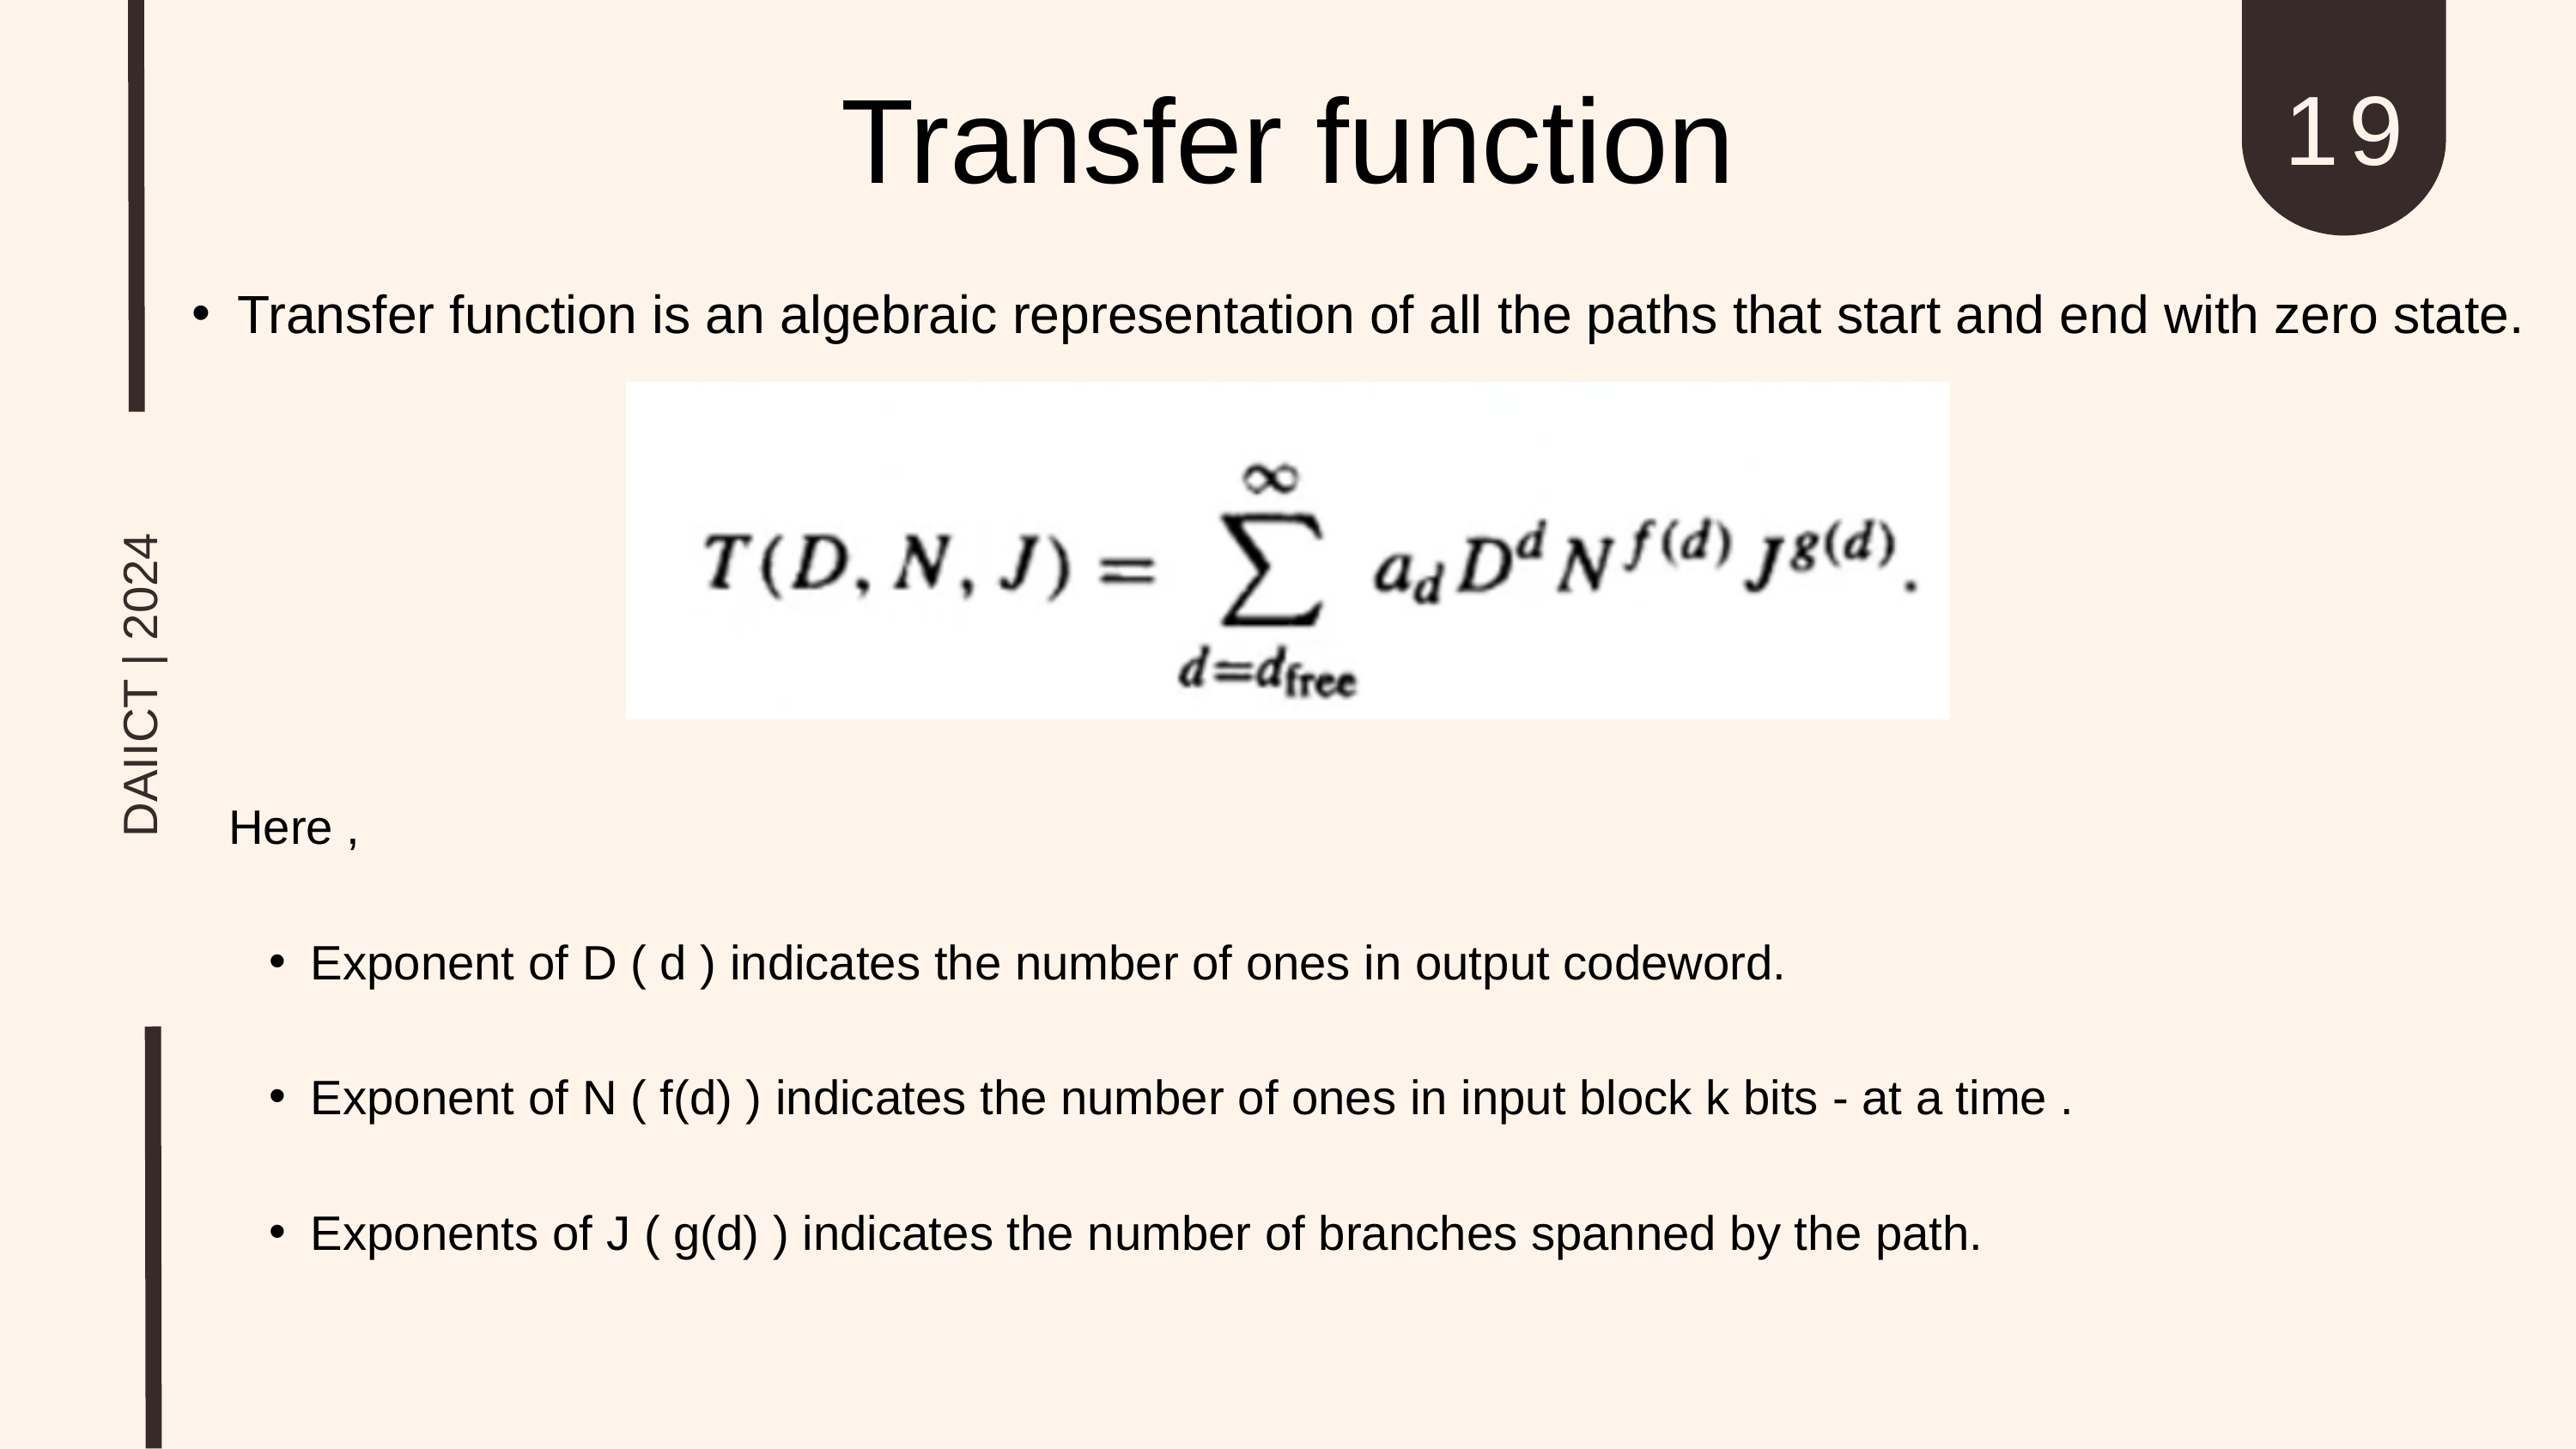

19

Transfer function
Transfer function is an algebraic representation of all the paths that start and end with zero state.

DAIICT | 2024
Here ,

Exponent of D ( d ) indicates the number of ones in output codeword.

Exponent of N ( f(d) ) indicates the number of ones in input block k bits - at a time .

Exponents of J ( g(d) ) indicates the number of branches spanned by the path.